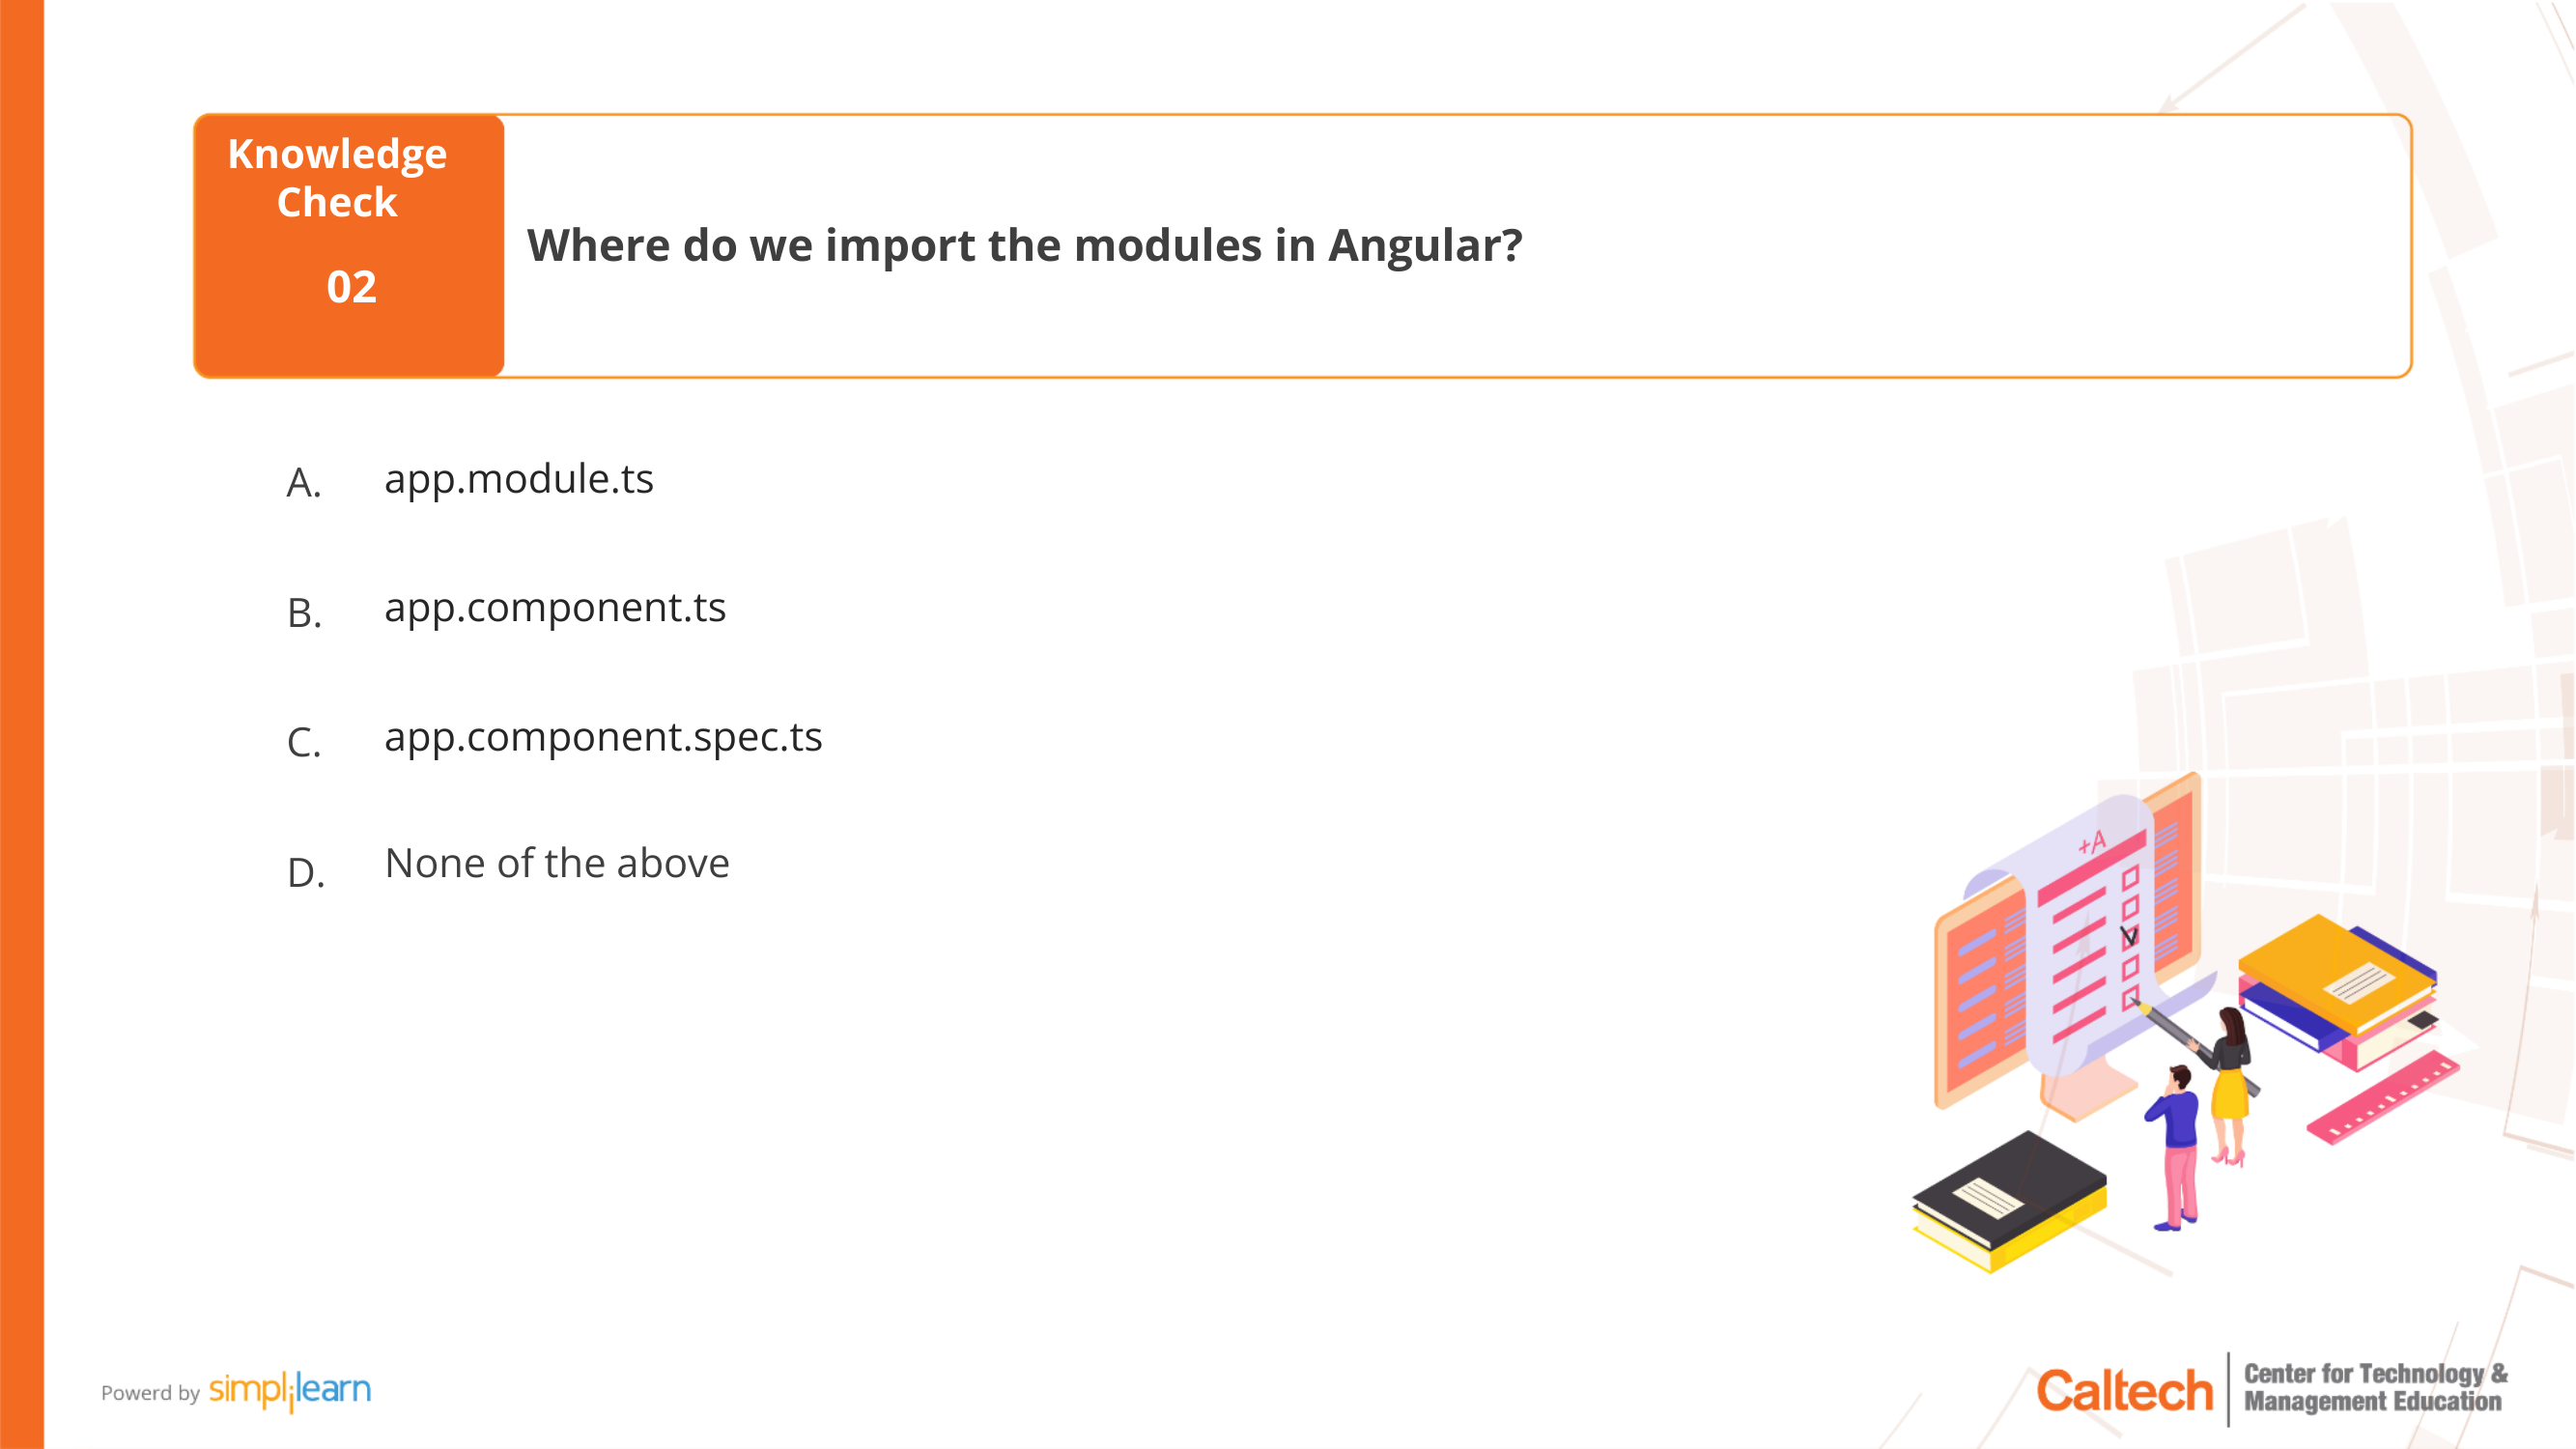

Where do we import the modules in Angular?
02
app.module.ts
app.component.ts
app.component.spec.ts
None of the above